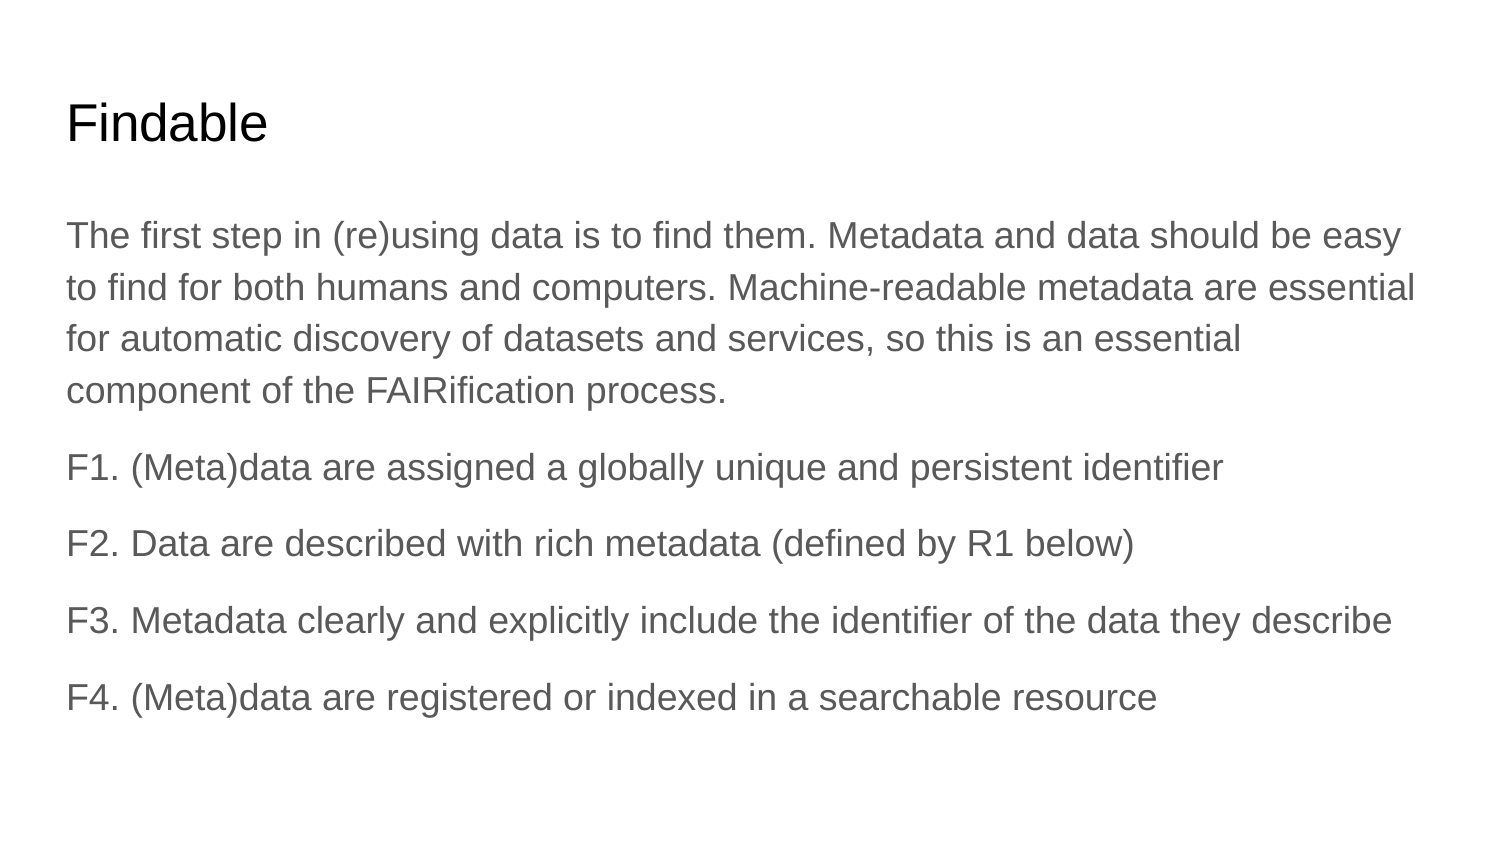

# Findable
The first step in (re)using data is to find them. Metadata and data should be easy to find for both humans and computers. Machine-readable metadata are essential for automatic discovery of datasets and services, so this is an essential component of the FAIRification process.
F1. (Meta)data are assigned a globally unique and persistent identifier
F2. Data are described with rich metadata (defined by R1 below)
F3. Metadata clearly and explicitly include the identifier of the data they describe
F4. (Meta)data are registered or indexed in a searchable resource